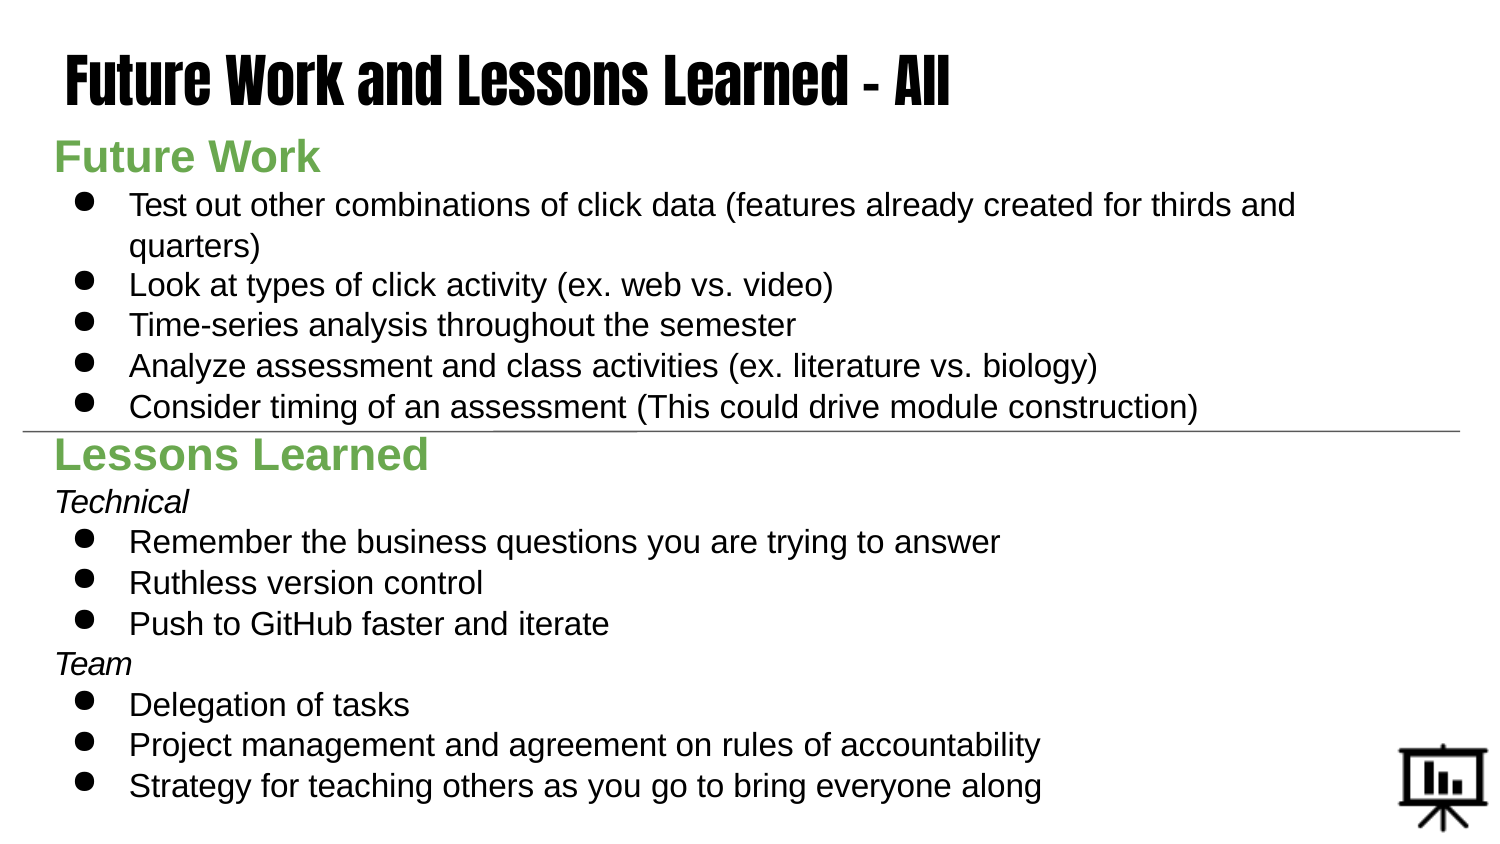

# Future Work and Lessons Learned - All
Future Work
Test out other combinations of click data (features already created for thirds and  quarters)
Look at types of click activity (ex. web vs. video)
Time-series analysis throughout the semester
Analyze assessment and class activities (ex. literature vs. biology)
Consider timing of an assessment (This could drive module construction)
Lessons Learned
Technical
Remember the business questions you are trying to answer
Ruthless version control
Push to GitHub faster and iterate
Team
Delegation of tasks
Project management and agreement on rules of accountability
Strategy for teaching others as you go to bring everyone along